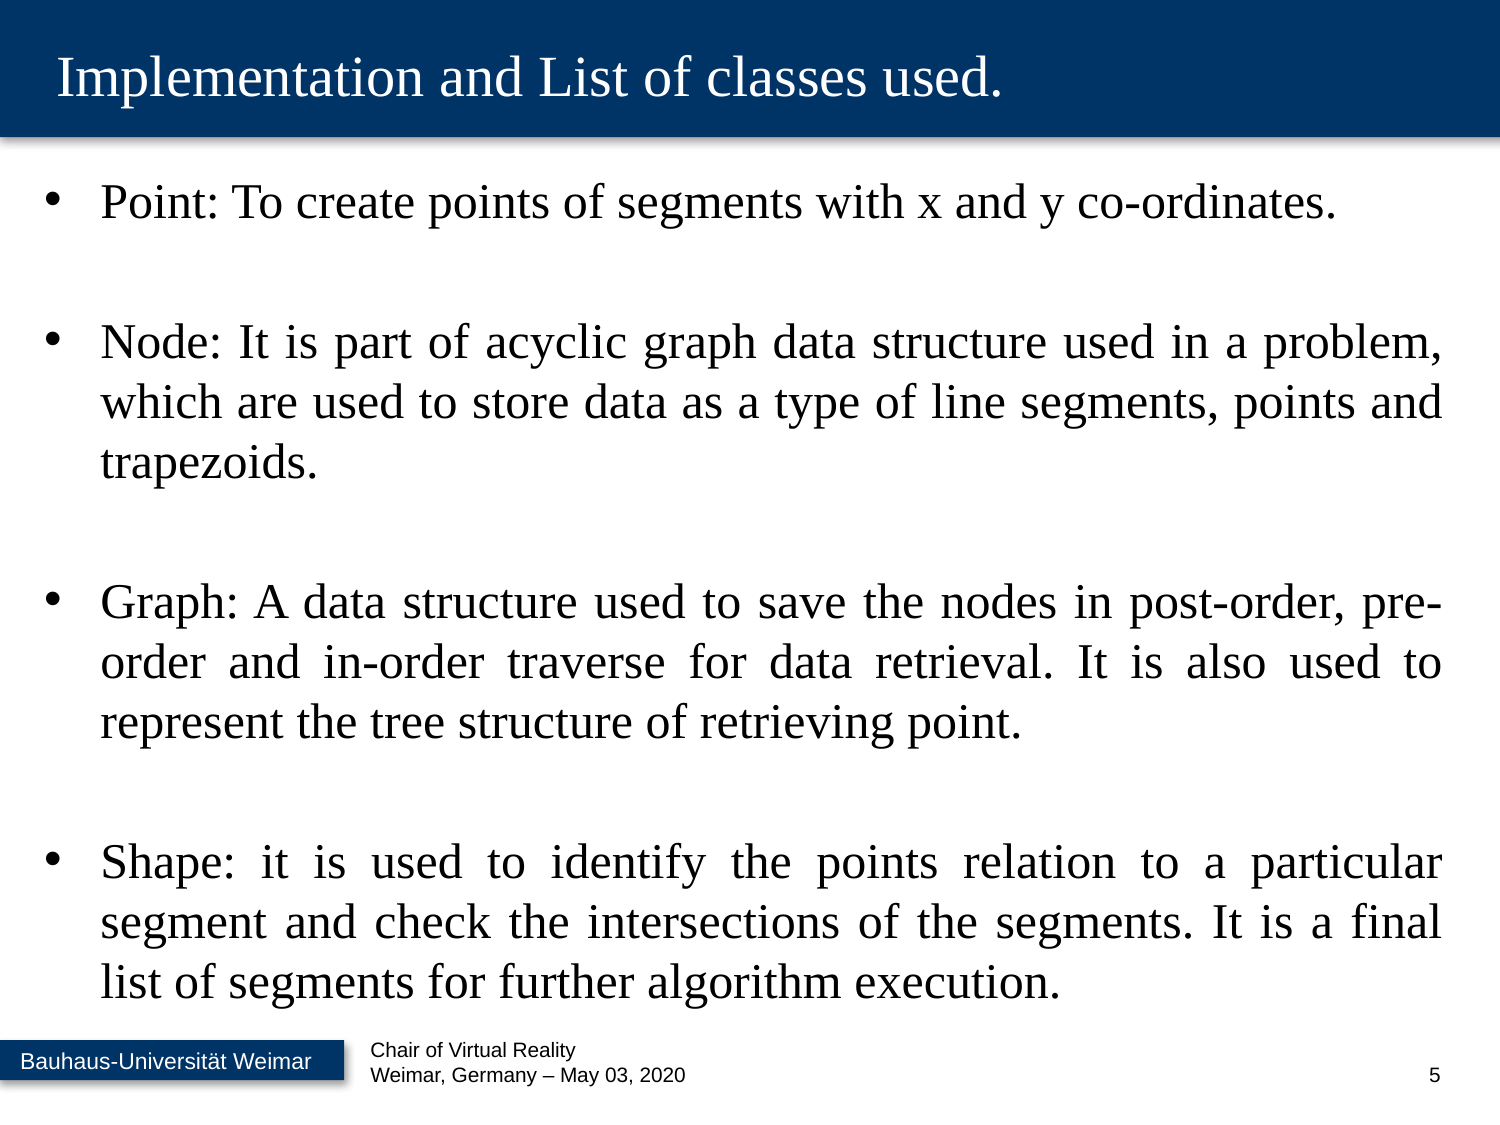

Implementation and List of classes used.
Point: To create points of segments with x and y co-ordinates.

Node: It is part of acyclic graph data structure used in a problem, which are used to store data as a type of line segments, points and trapezoids.

Graph: A data structure used to save the nodes in post-order, pre-order and in-order traverse for data retrieval. It is also used to represent the tree structure of retrieving point.

Shape: it is used to identify the points relation to a particular segment and check the intersections of the segments. It is a final list of segments for further algorithm execution.